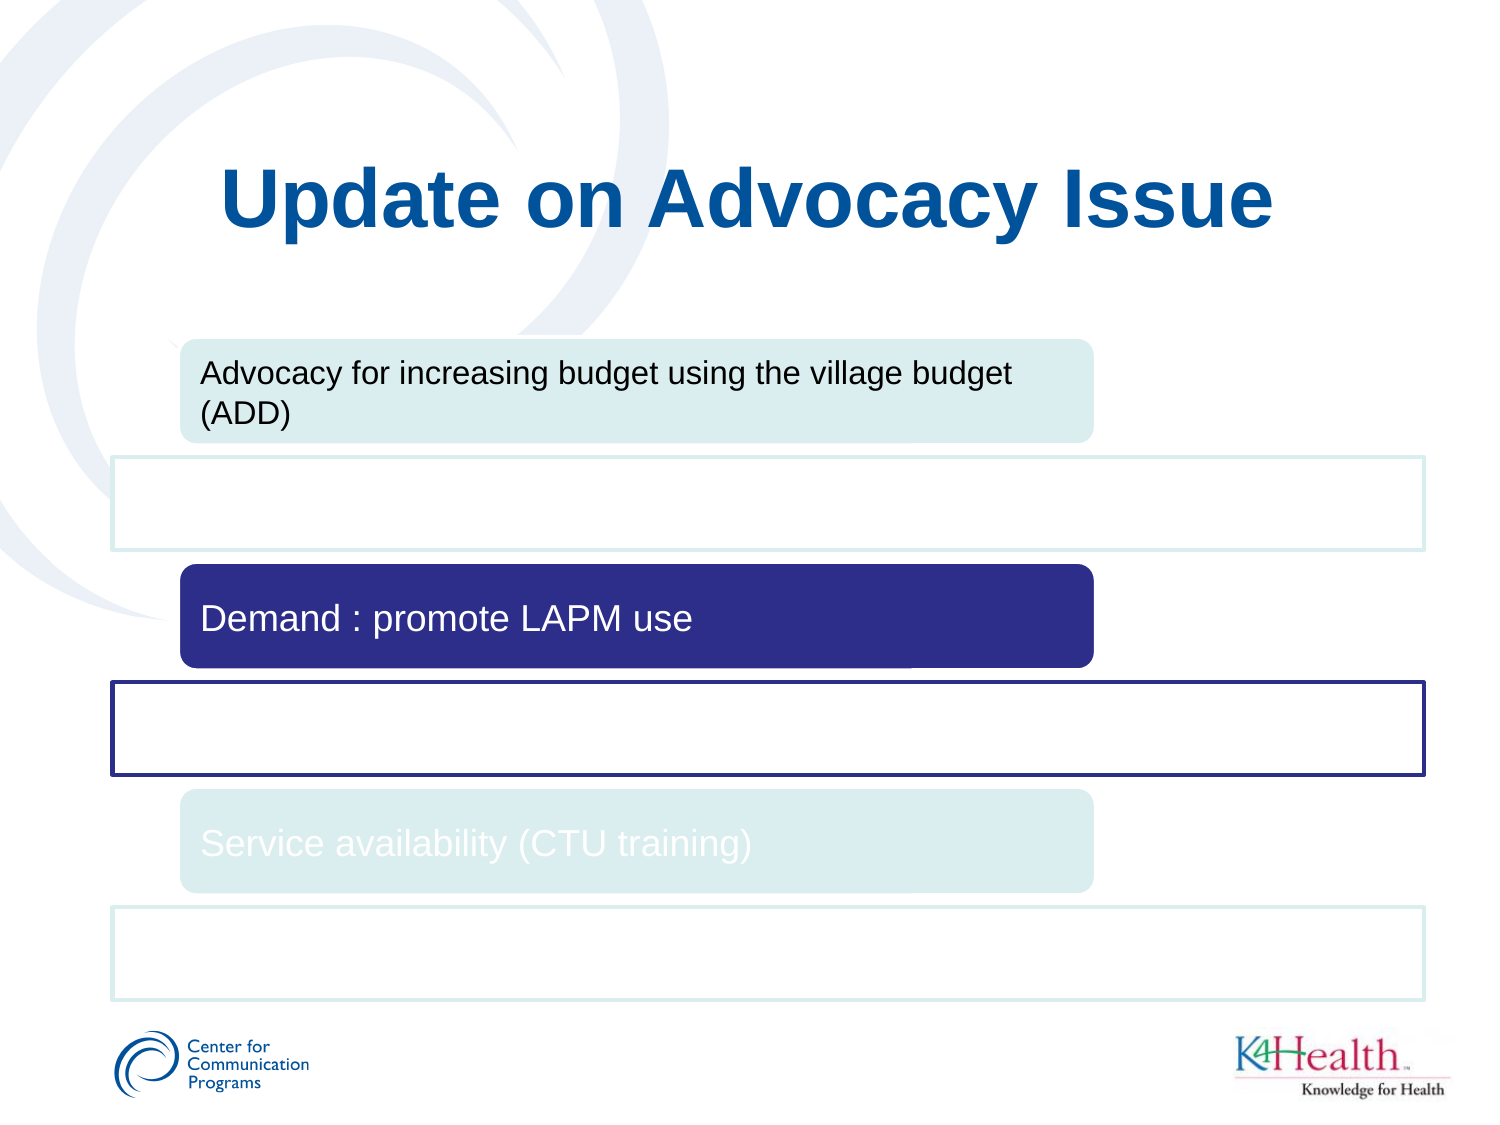

# Update on Advocacy Issue
Advocacy for increasing budget using the village budget (ADD)
Demand : promote LAPM use
Service availability (CTU training)